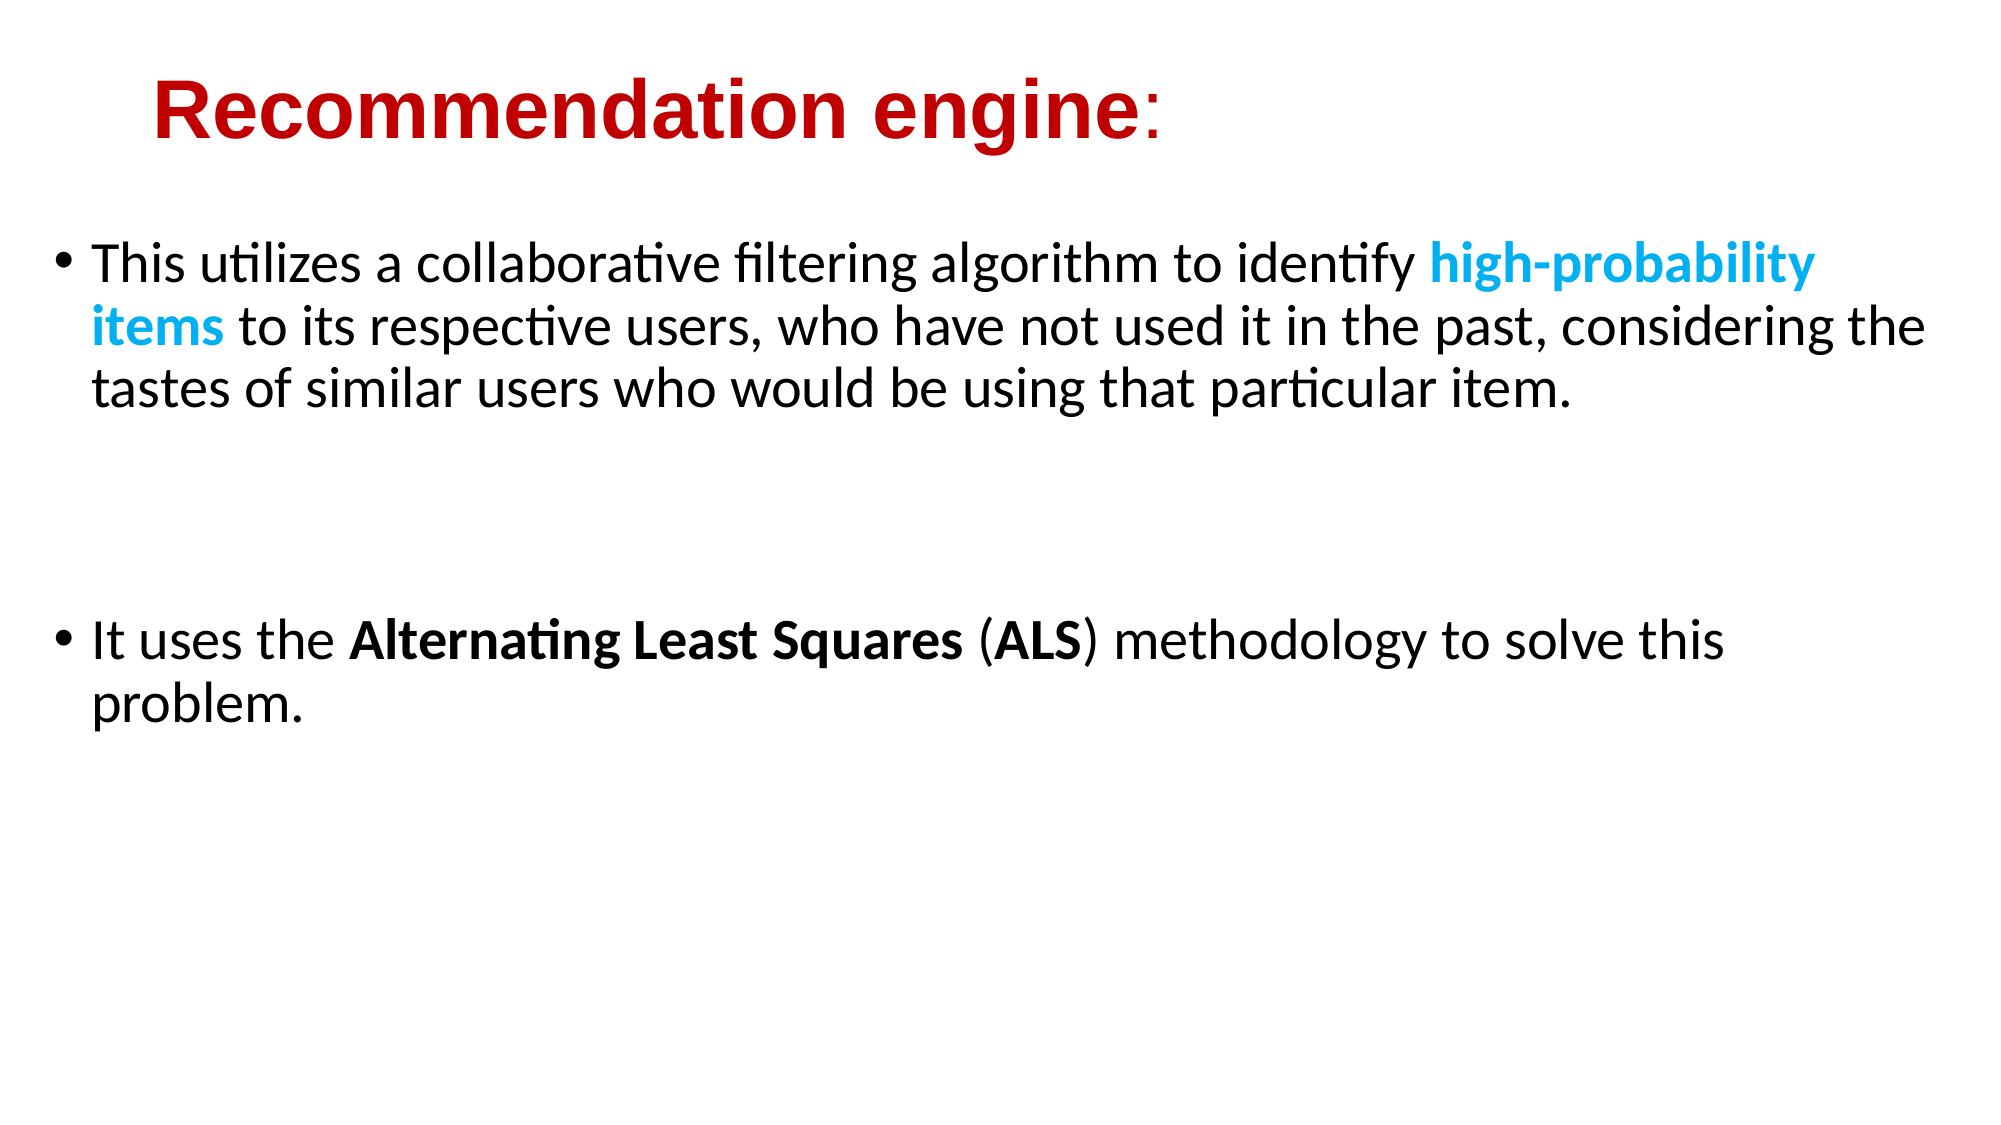

# Recommendation engine:
This utilizes a collaborative filtering algorithm to identify high-probability items to its respective users, who have not used it in the past, considering the tastes of similar users who would be using that particular item.

It uses the Alternating Least Squares (ALS) methodology to solve this problem.